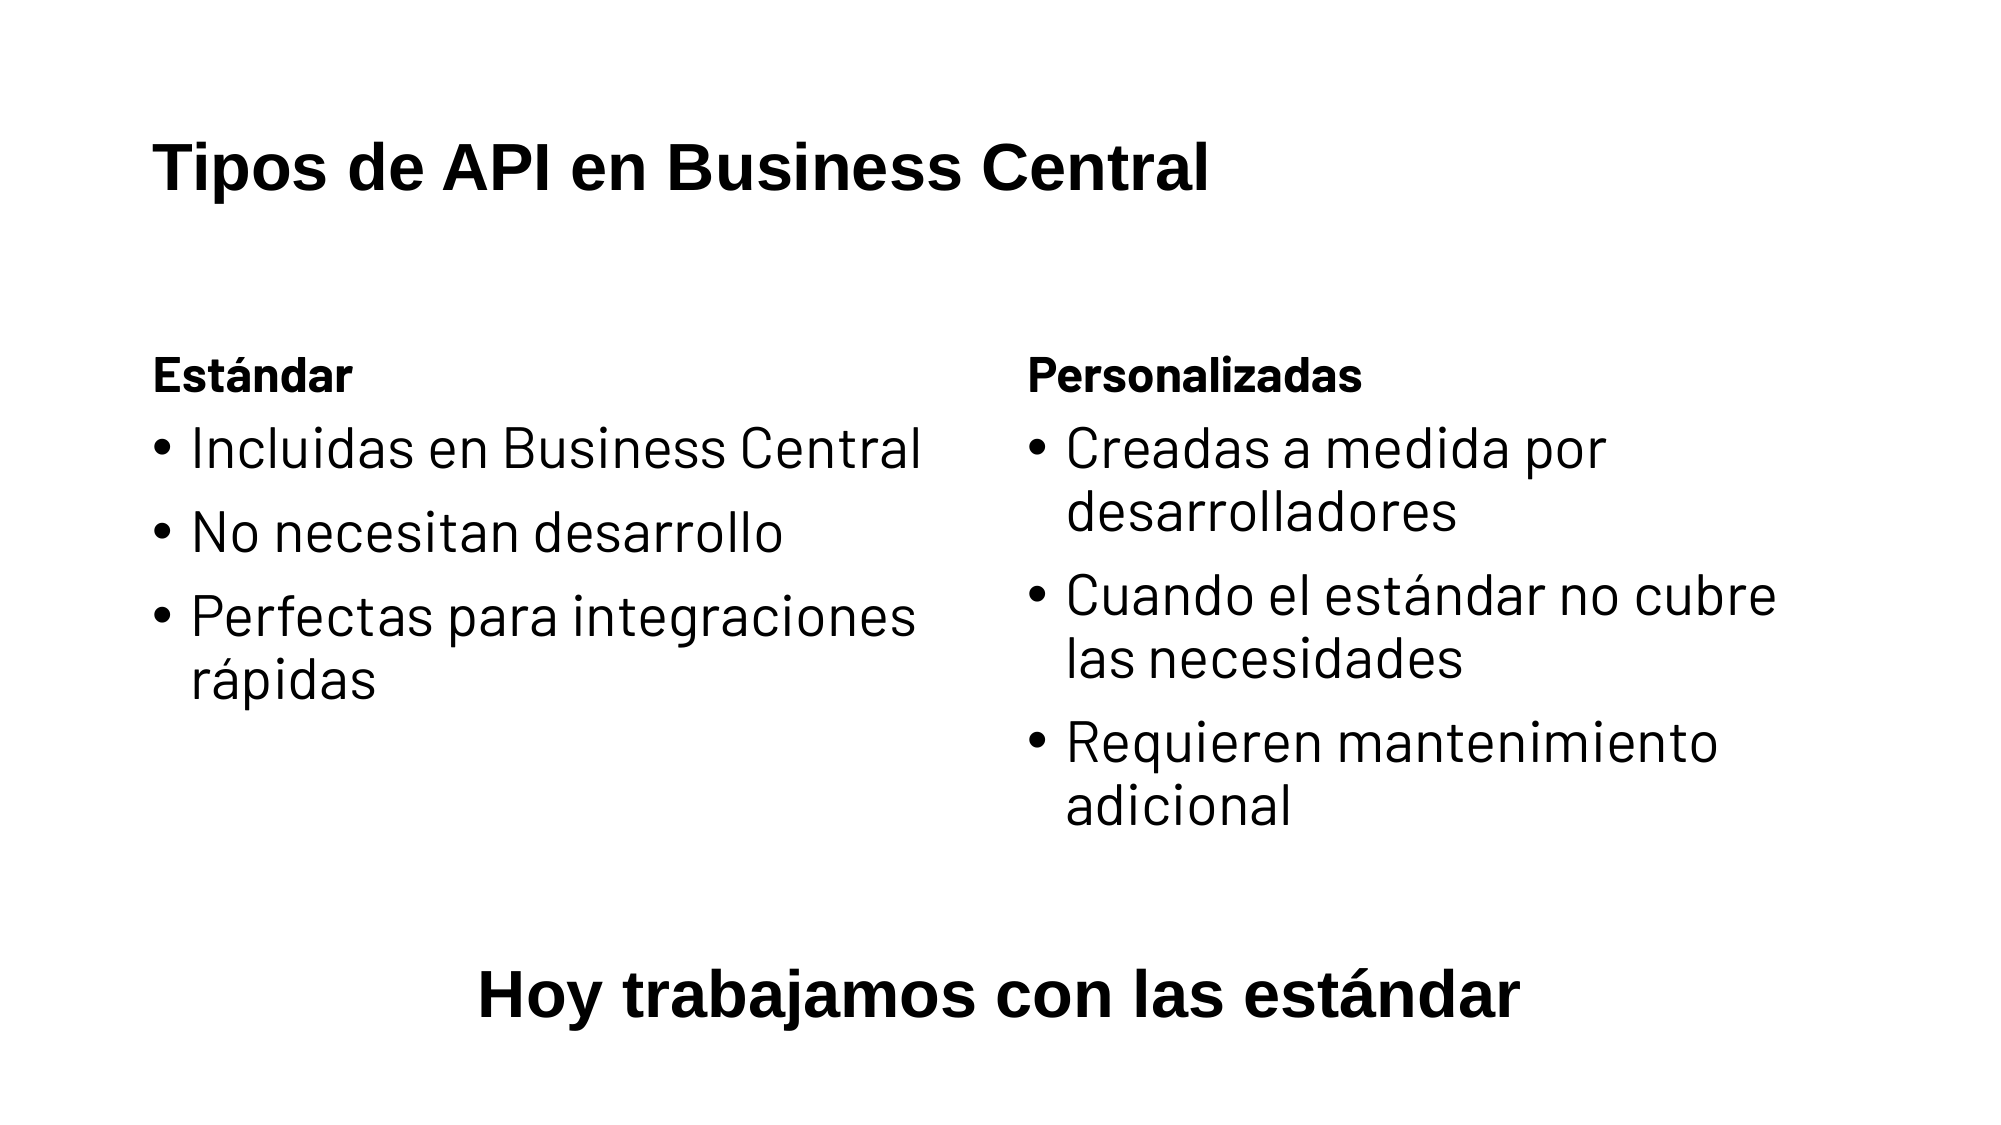

# Tipos de API en Business Central
Estándar
Personalizadas
Incluidas en Business Central
No necesitan desarrollo
Perfectas para integraciones rápidas
Creadas a medida por desarrolladores
Cuando el estándar no cubre las necesidades
Requieren mantenimiento adicional
Hoy trabajamos con las estándar